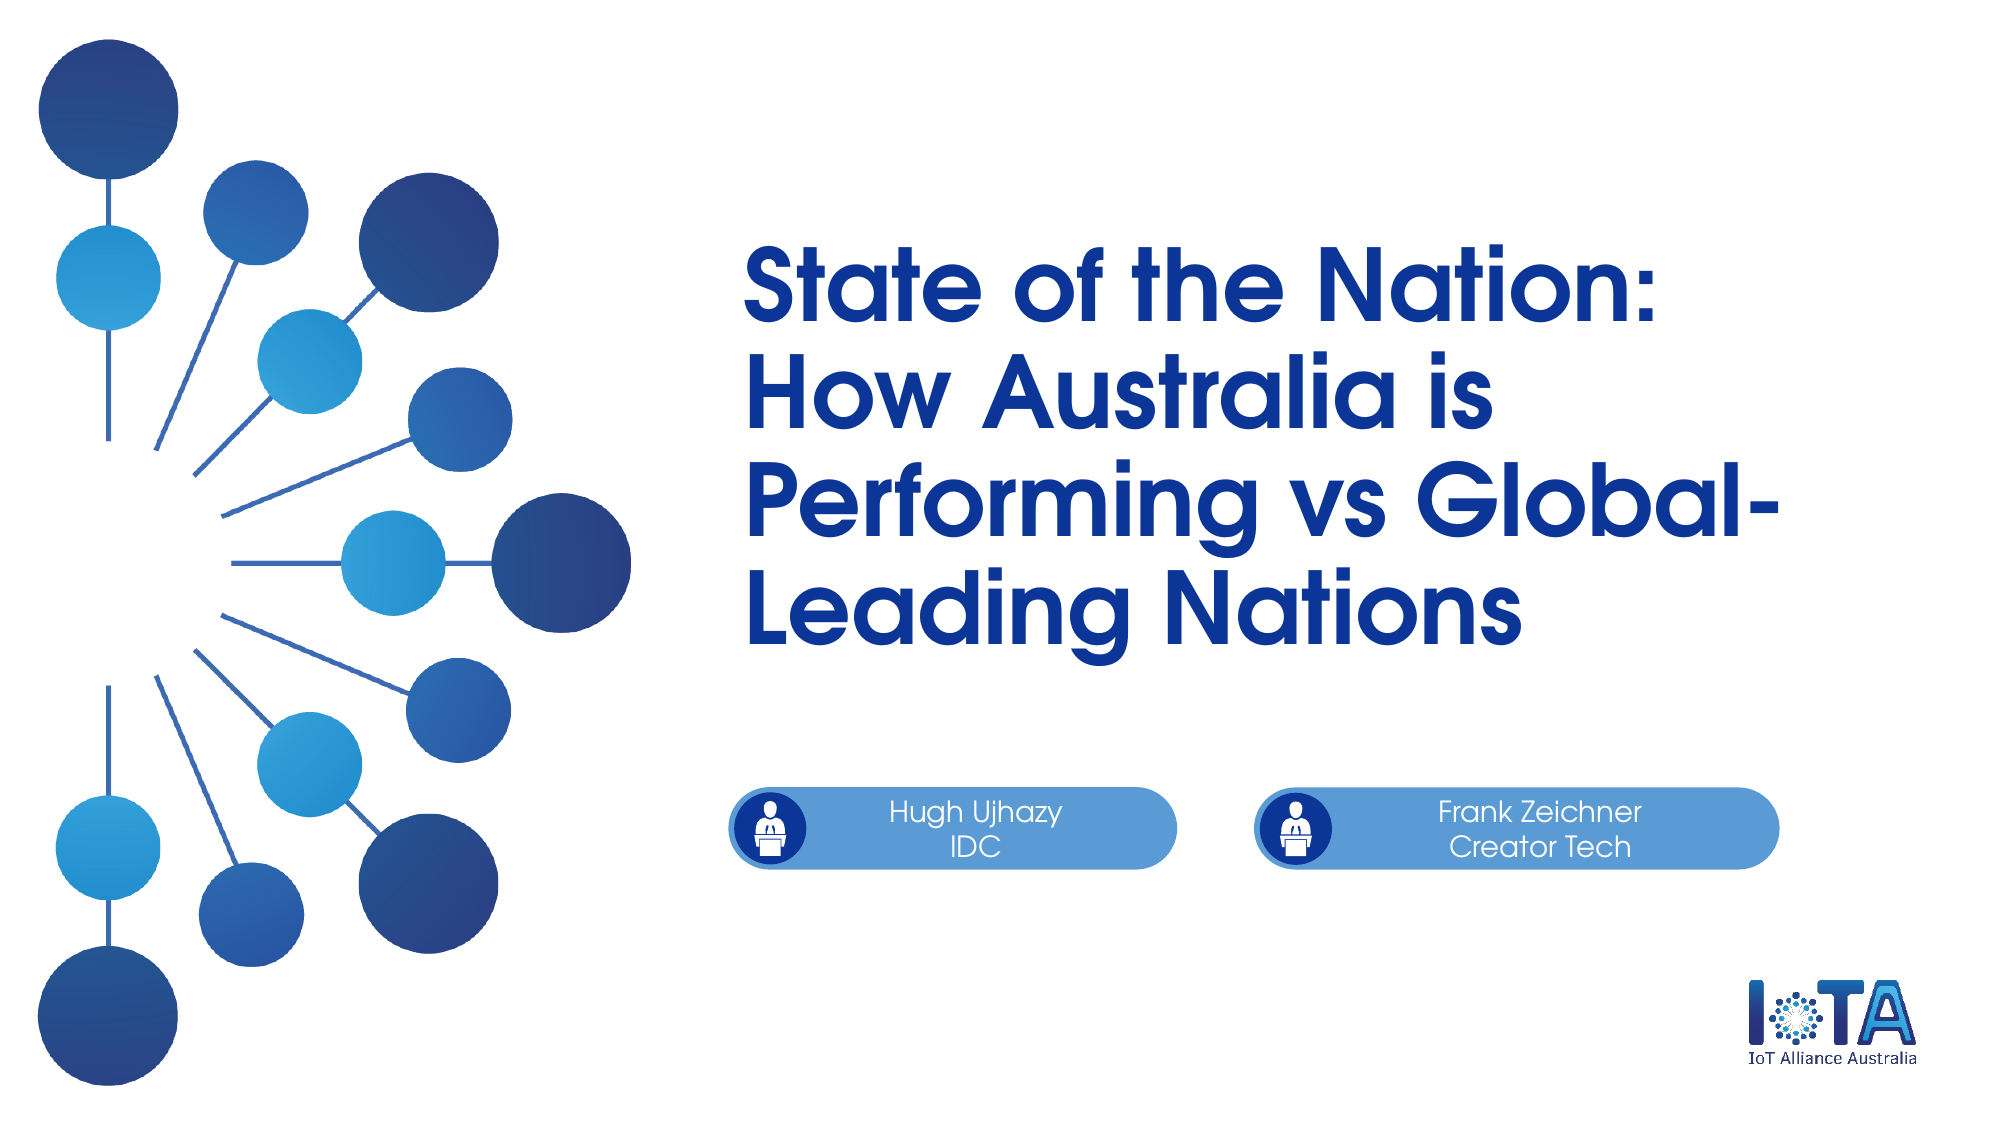

Cover design 1

# State of the Nation: How Australia is Performing vs Global-Leading Nations

Hugh Ujhazy
IDC
Frank Zeichner
Creator Tech